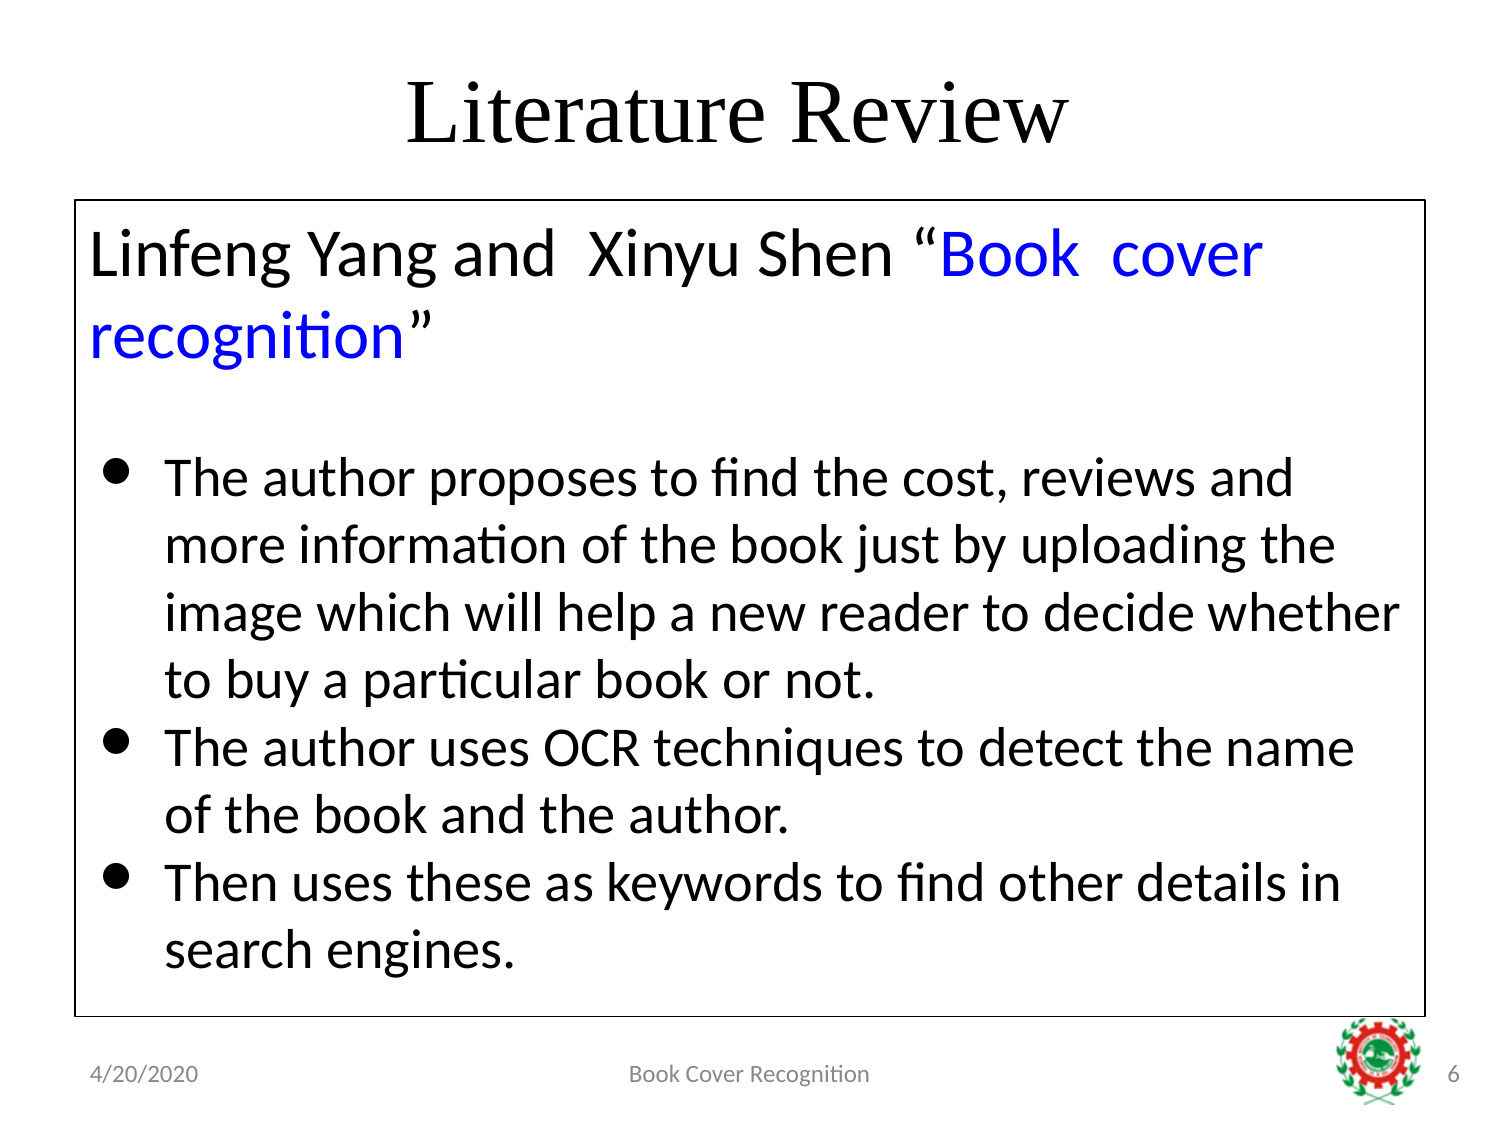

Literature Review
Linfeng Yang and  Xinyu Shen “Book  cover recognition”

The author proposes to find the cost, reviews and more information of the book just by uploading the image which will help a new reader to decide whether to buy a particular book or not.
The author uses OCR techniques to detect the name of the book and the author.
Then uses these as keywords to find other details in search engines.

4/20/2020
Book Cover Recognition
6